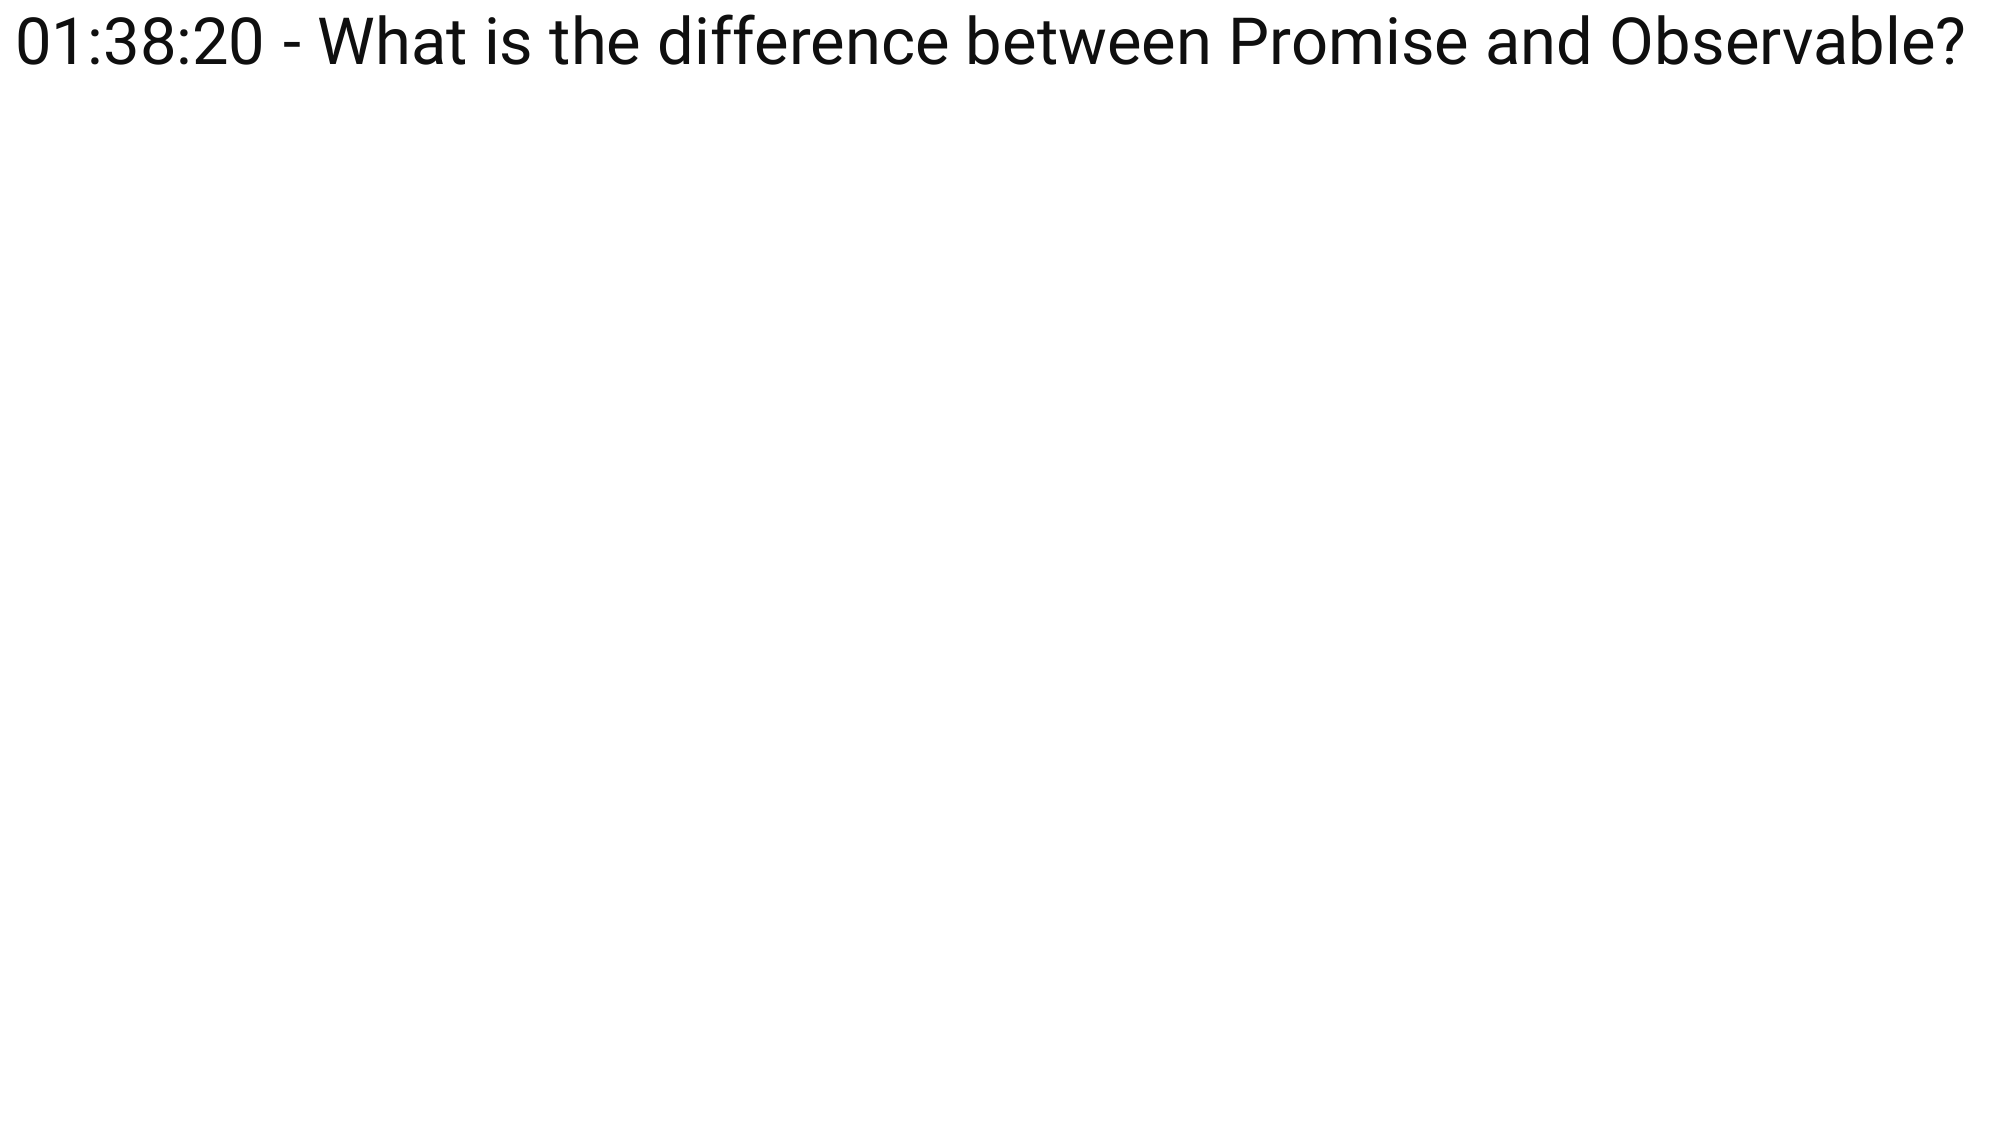

# 01:38:20 - What is the difference between Promise and Observable?